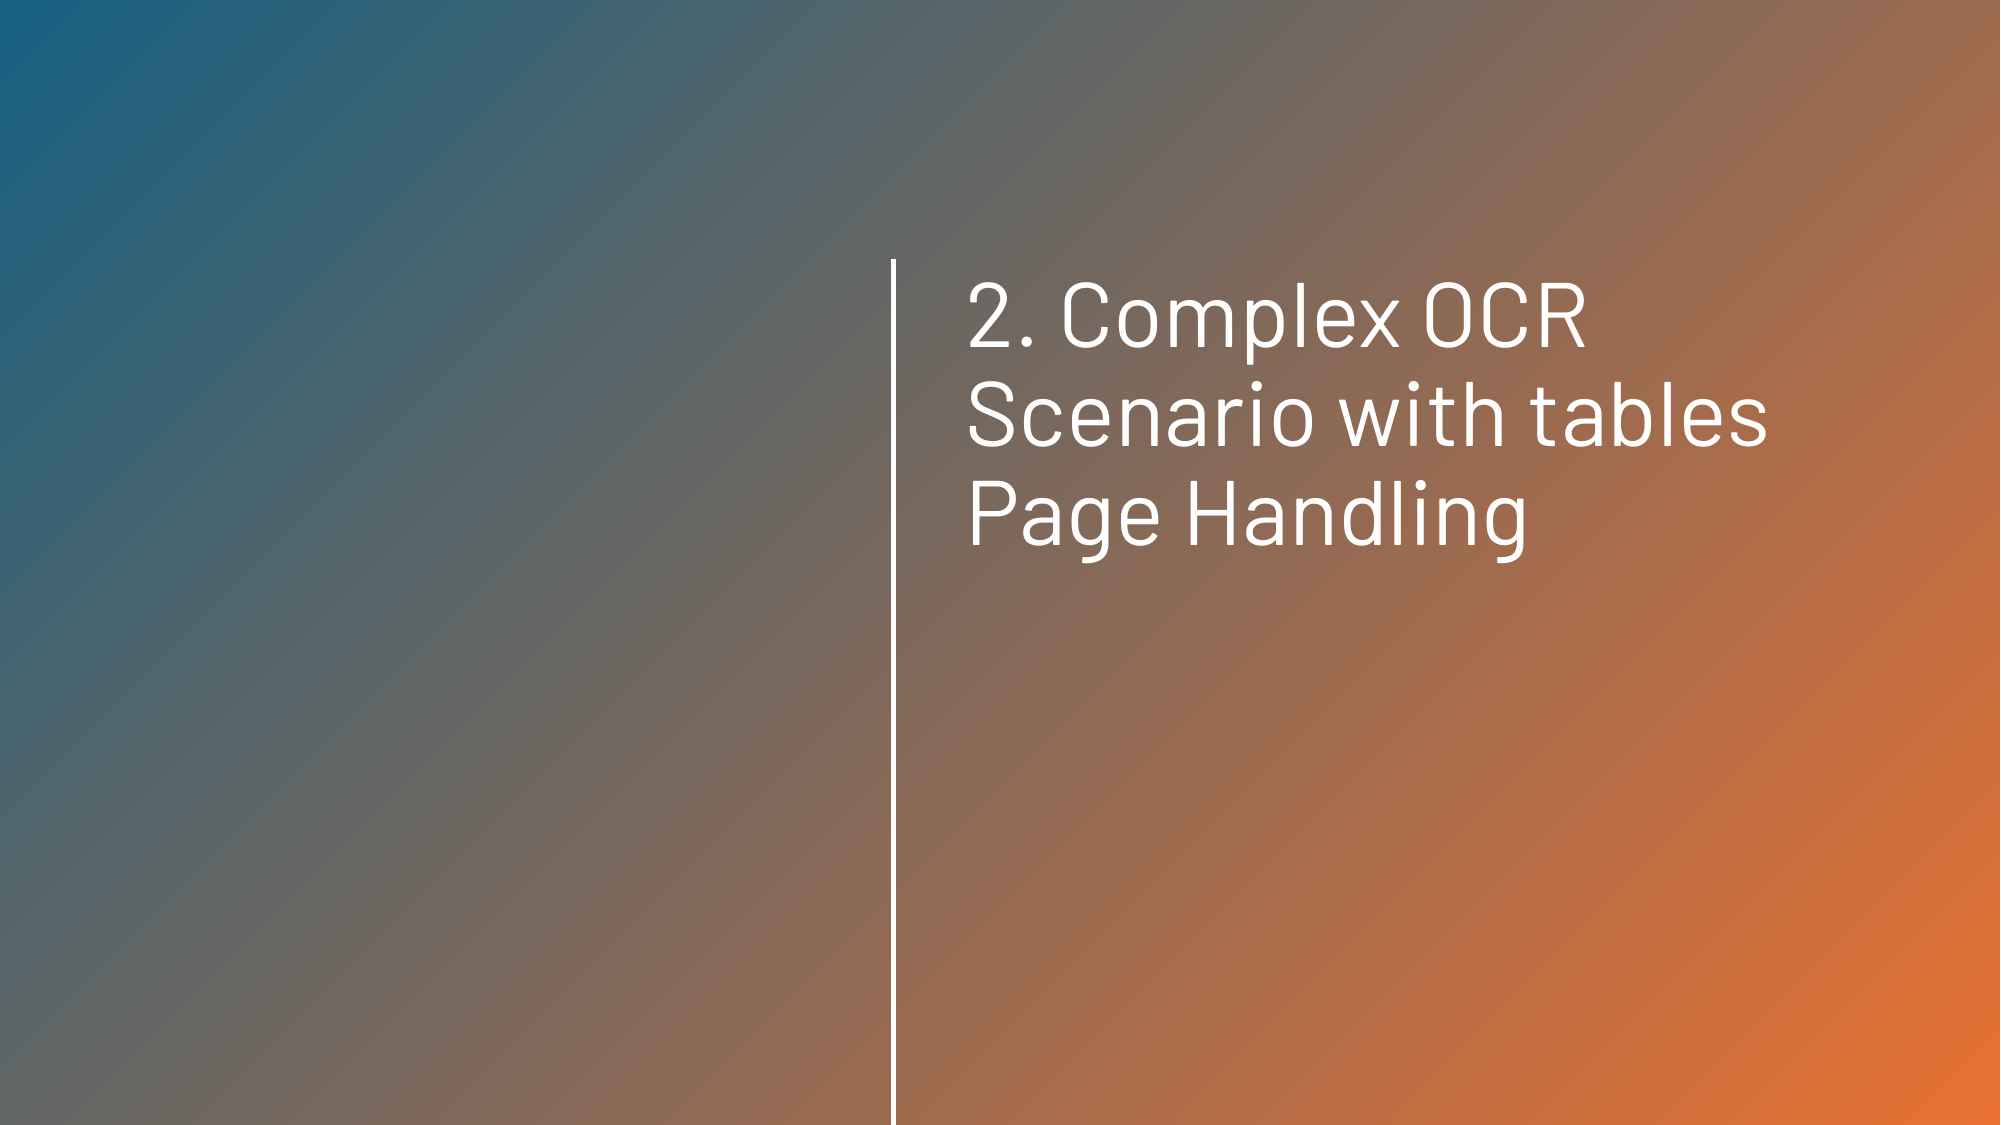

2. Complex OCR Scenario with tables  Page Handling